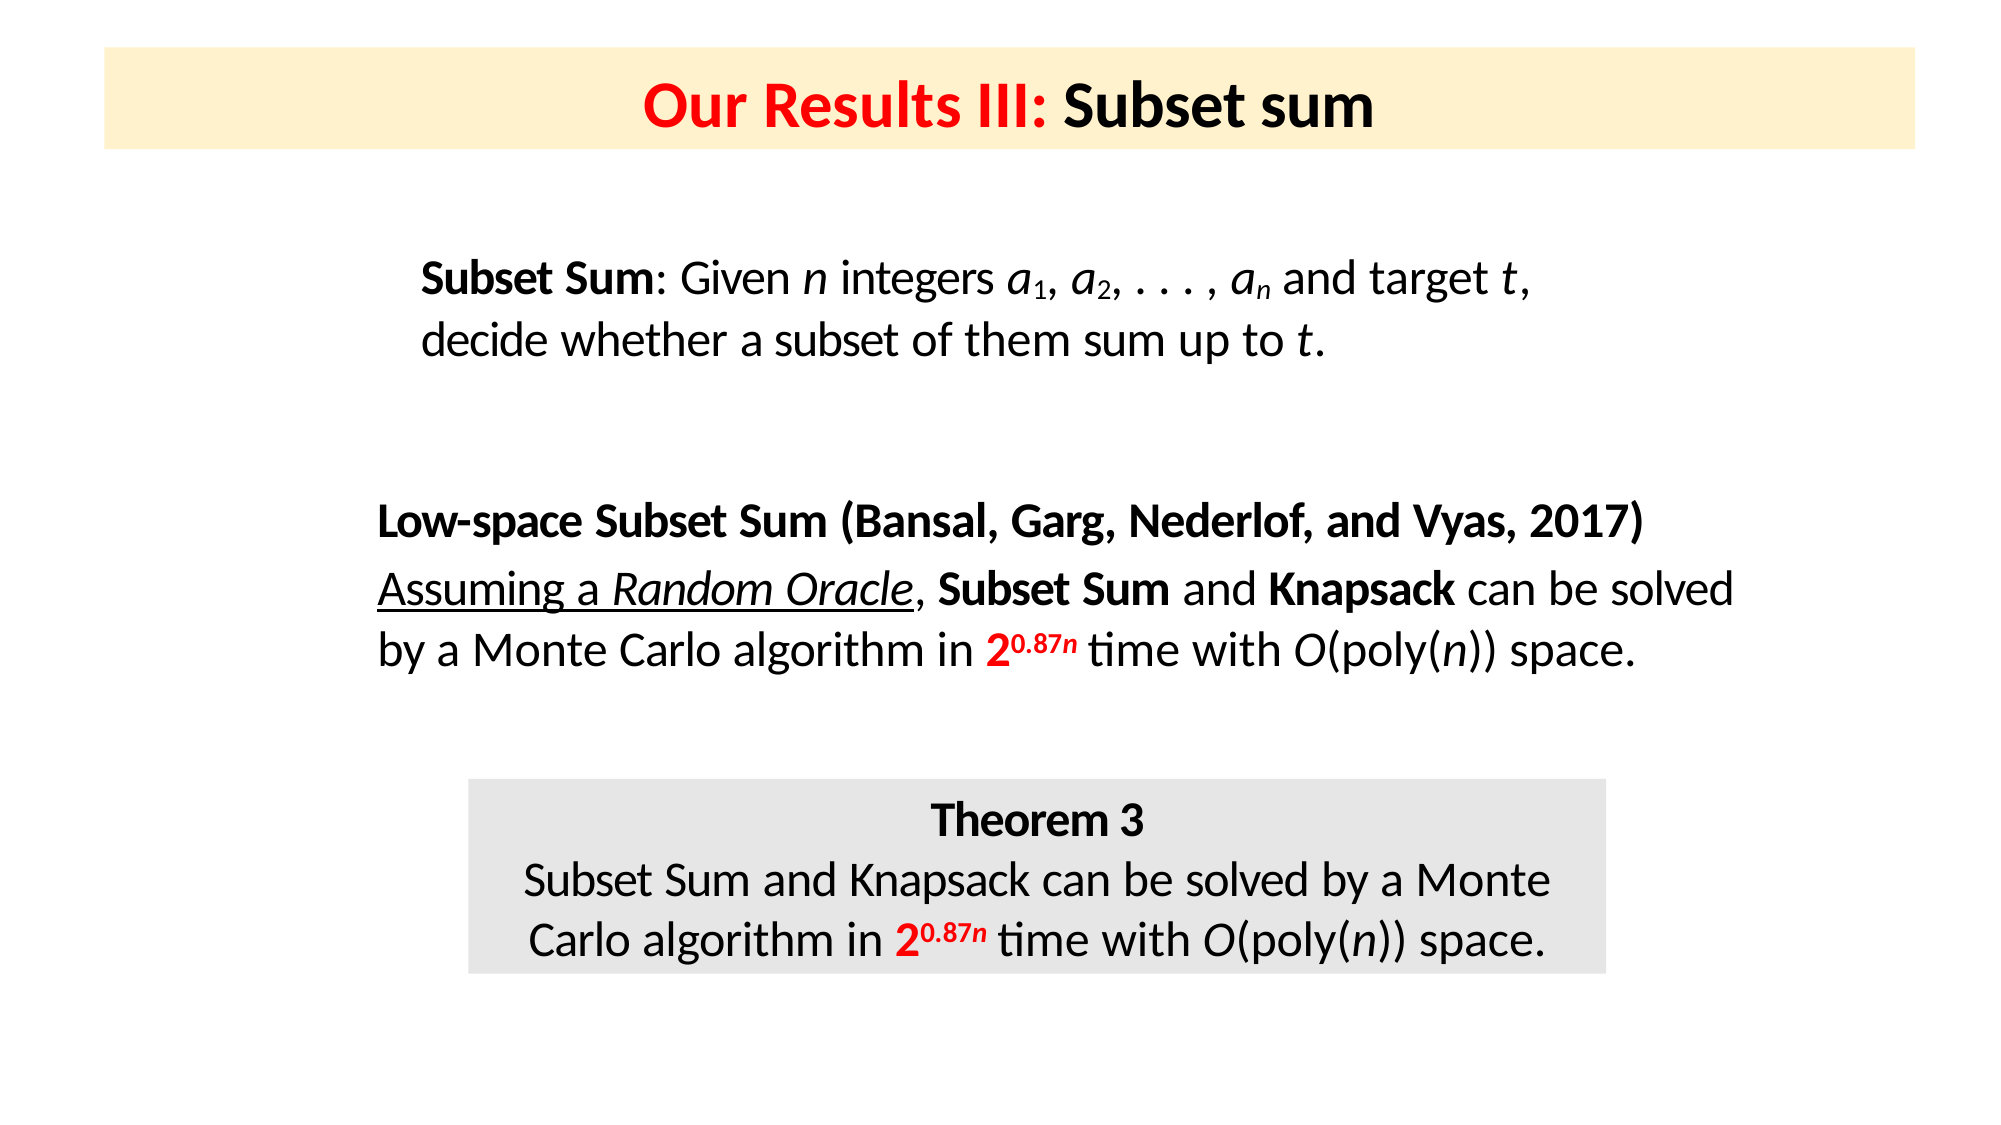

Our Results III: Subset sum
Subset Sum: Given n integers a1, a2, . . . , an and target t, decide whether a subset of them sum up to t.
Low-space Subset Sum (Bansal, Garg, Nederlof, and Vyas, 2017)
Assuming a Random Oracle, Subset Sum and Knapsack can be solved by a Monte Carlo algorithm in 20.87n time with O(poly(n)) space.
Theorem 3
Subset Sum and Knapsack can be solved by a Monte Carlo algorithm in 20.87n time with O(poly(n)) space.